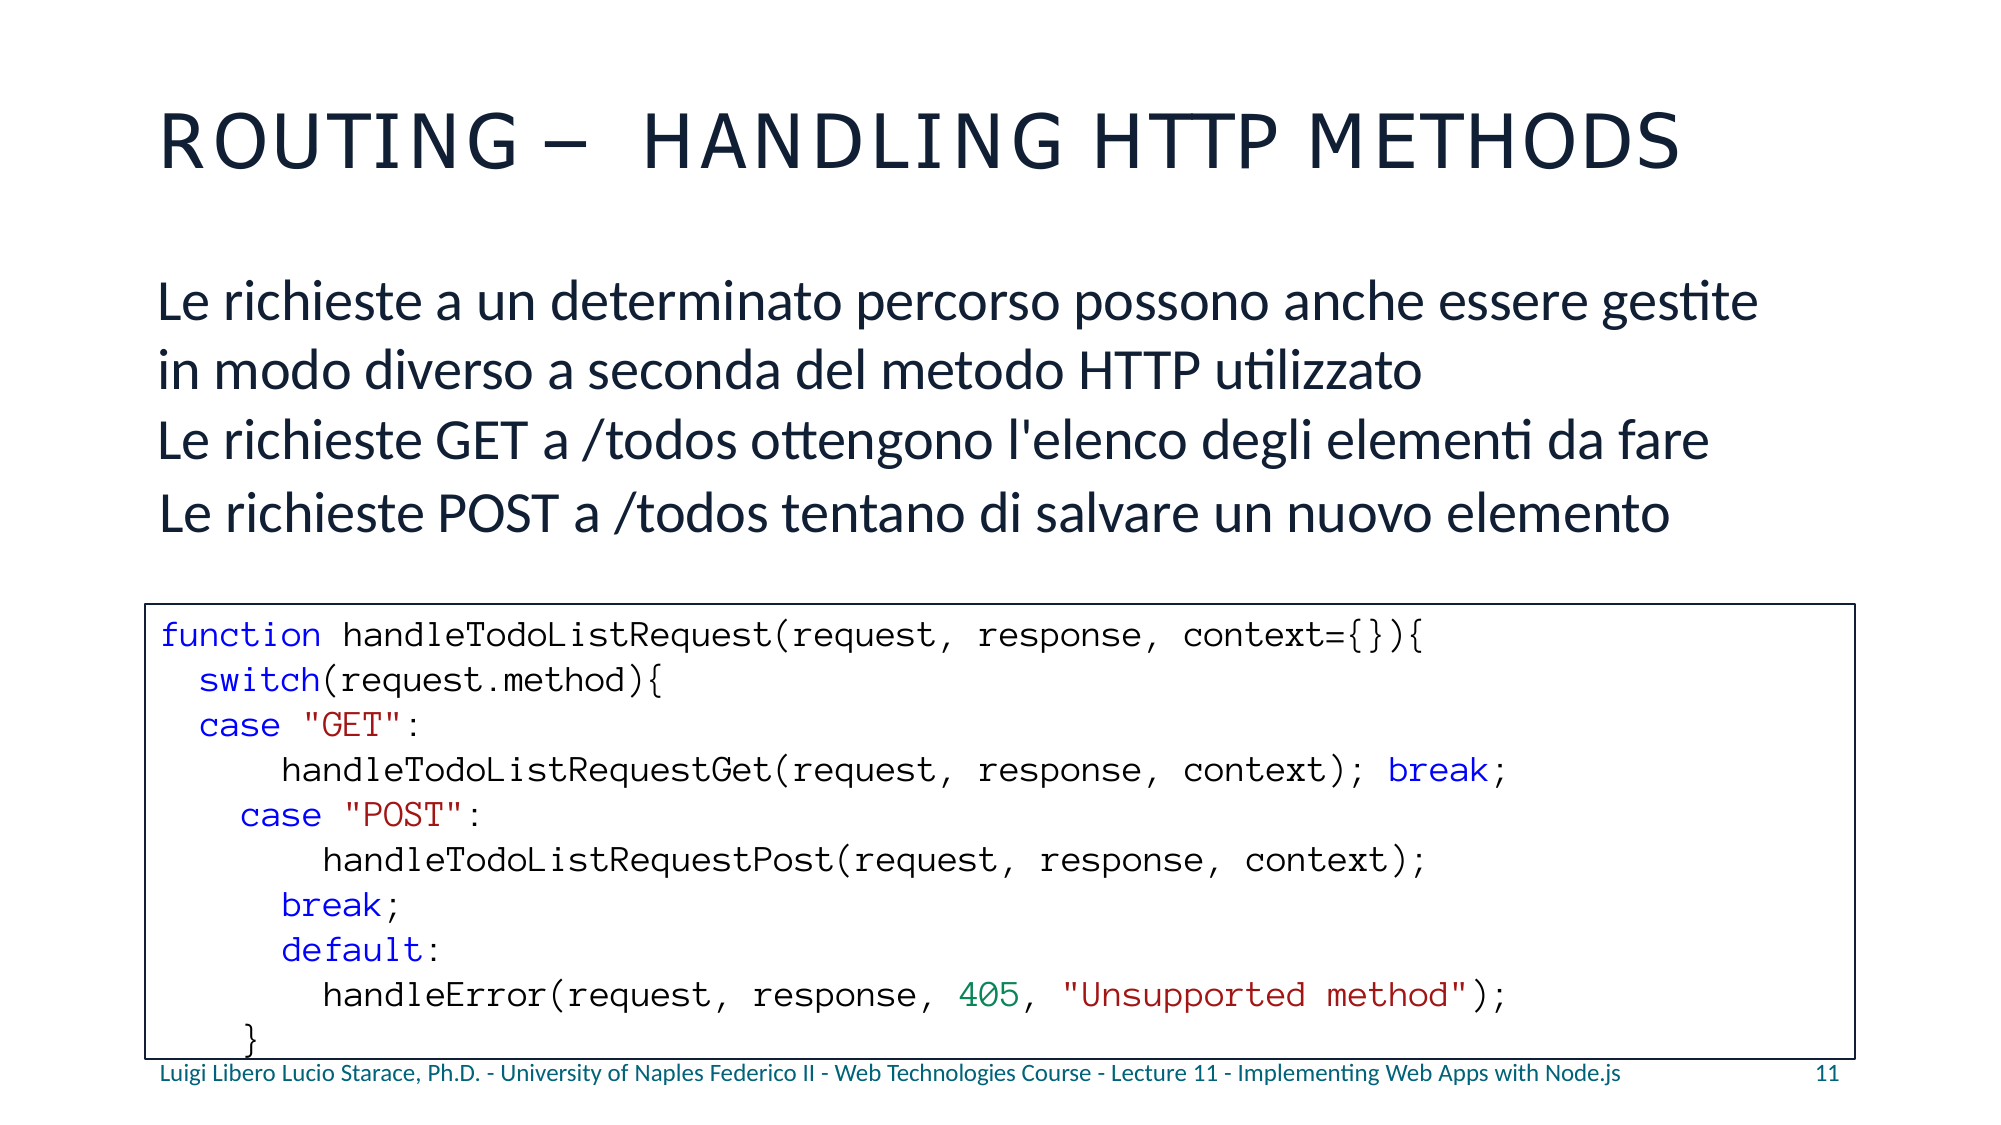

# ROUTING – HANDLING HTTP METHODS
Le richieste a un determinato percorso possono anche essere gestite in modo diverso a seconda del metodo HTTP utilizzato
Le richieste GET a /todos ottengono l'elenco degli elementi da fare
Le richieste POST a /todos tentano di salvare un nuovo elemento
function handleTodoListRequest(request, response, context={}){ switch(request.method){
case "GET":
handleTodoListRequestGet(request, response, context); break; case "POST":
handleTodoListRequestPost(request, response, context); break;
default:
handleError(request, response, 405, "Unsupported method");
}
Luigi Libero Lucio Starace, Ph.D. - University of Naples Federico II - Web Technologies Course - Lecture 11 - Implementing Web Apps with Node.js
11